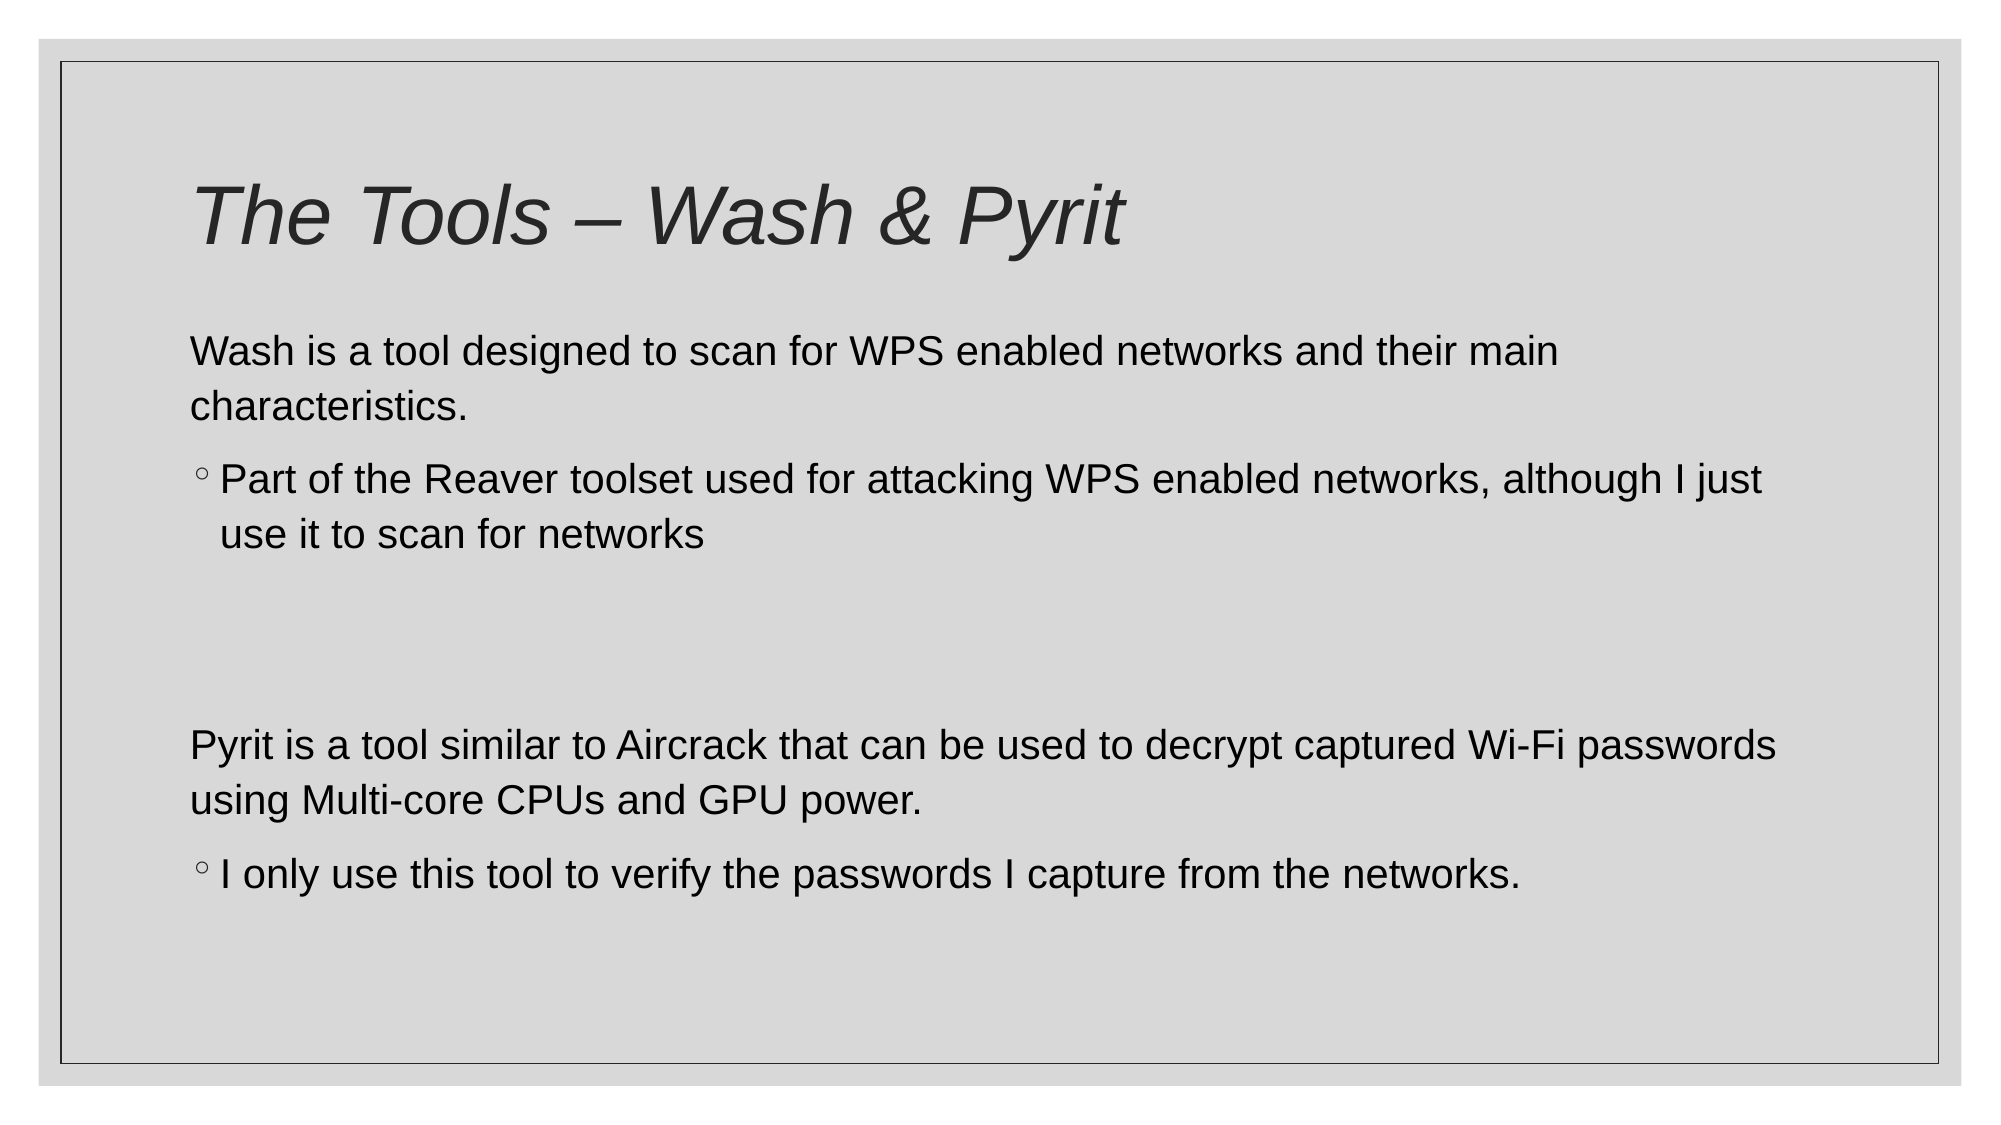

# The Tools – Wash & Pyrit
Wash is a tool designed to scan for WPS enabled networks and their main characteristics.
Part of the Reaver toolset used for attacking WPS enabled networks, although I just use it to scan for networks

Pyrit is a tool similar to Aircrack that can be used to decrypt captured Wi-Fi passwords using Multi-core CPUs and GPU power.
I only use this tool to verify the passwords I capture from the networks.